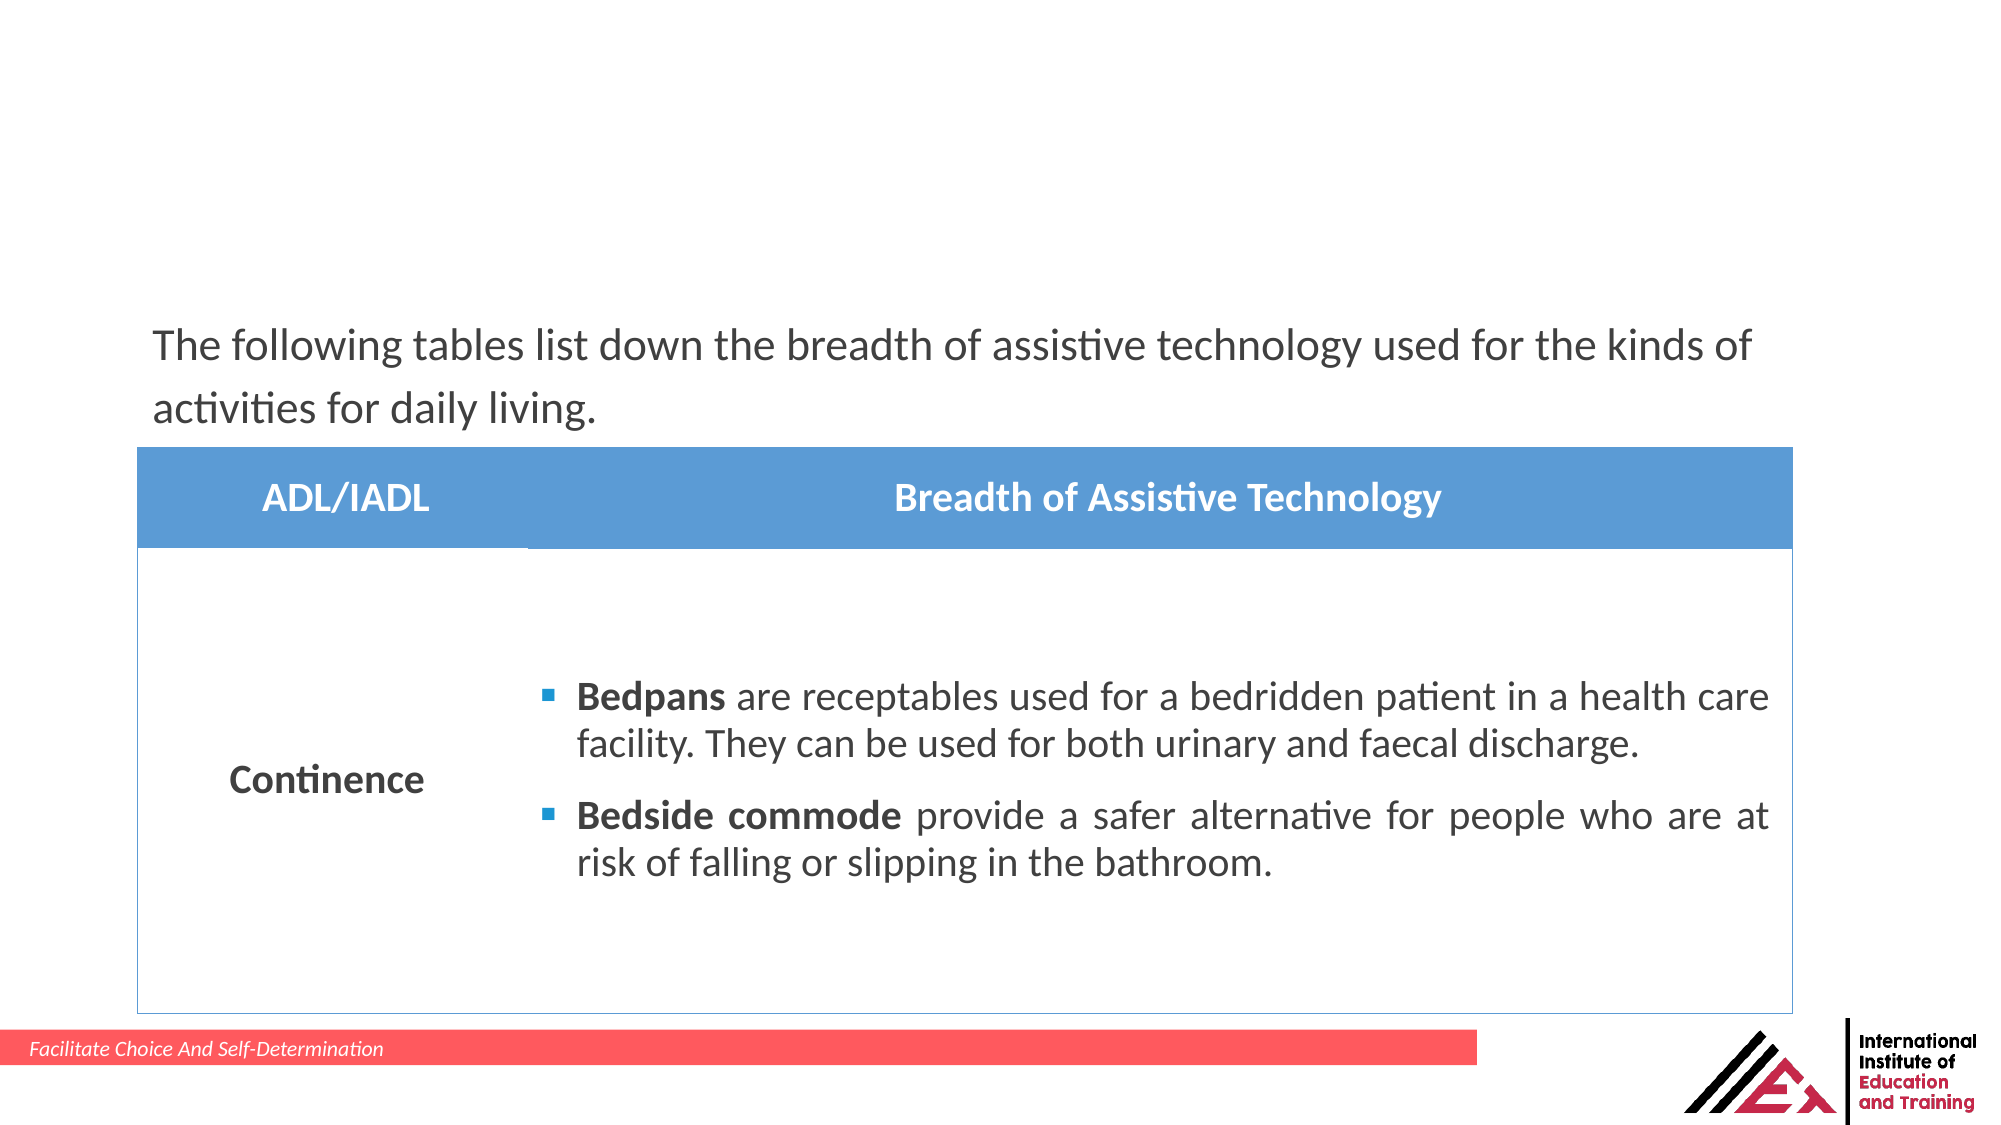

The following tables list down the breadth of assistive technology used for the kinds of activities for daily living.
| ADL/IADL | Breadth of Assistive Technology |
| --- | --- |
| Continence | Bedpans are receptables used for a bedridden patient in a health care facility. They can be used for both urinary and faecal discharge. Bedside commode provide a safer alternative for people who are at risk of falling or slipping in the bathroom. |
Facilitate Choice And Self-Determination